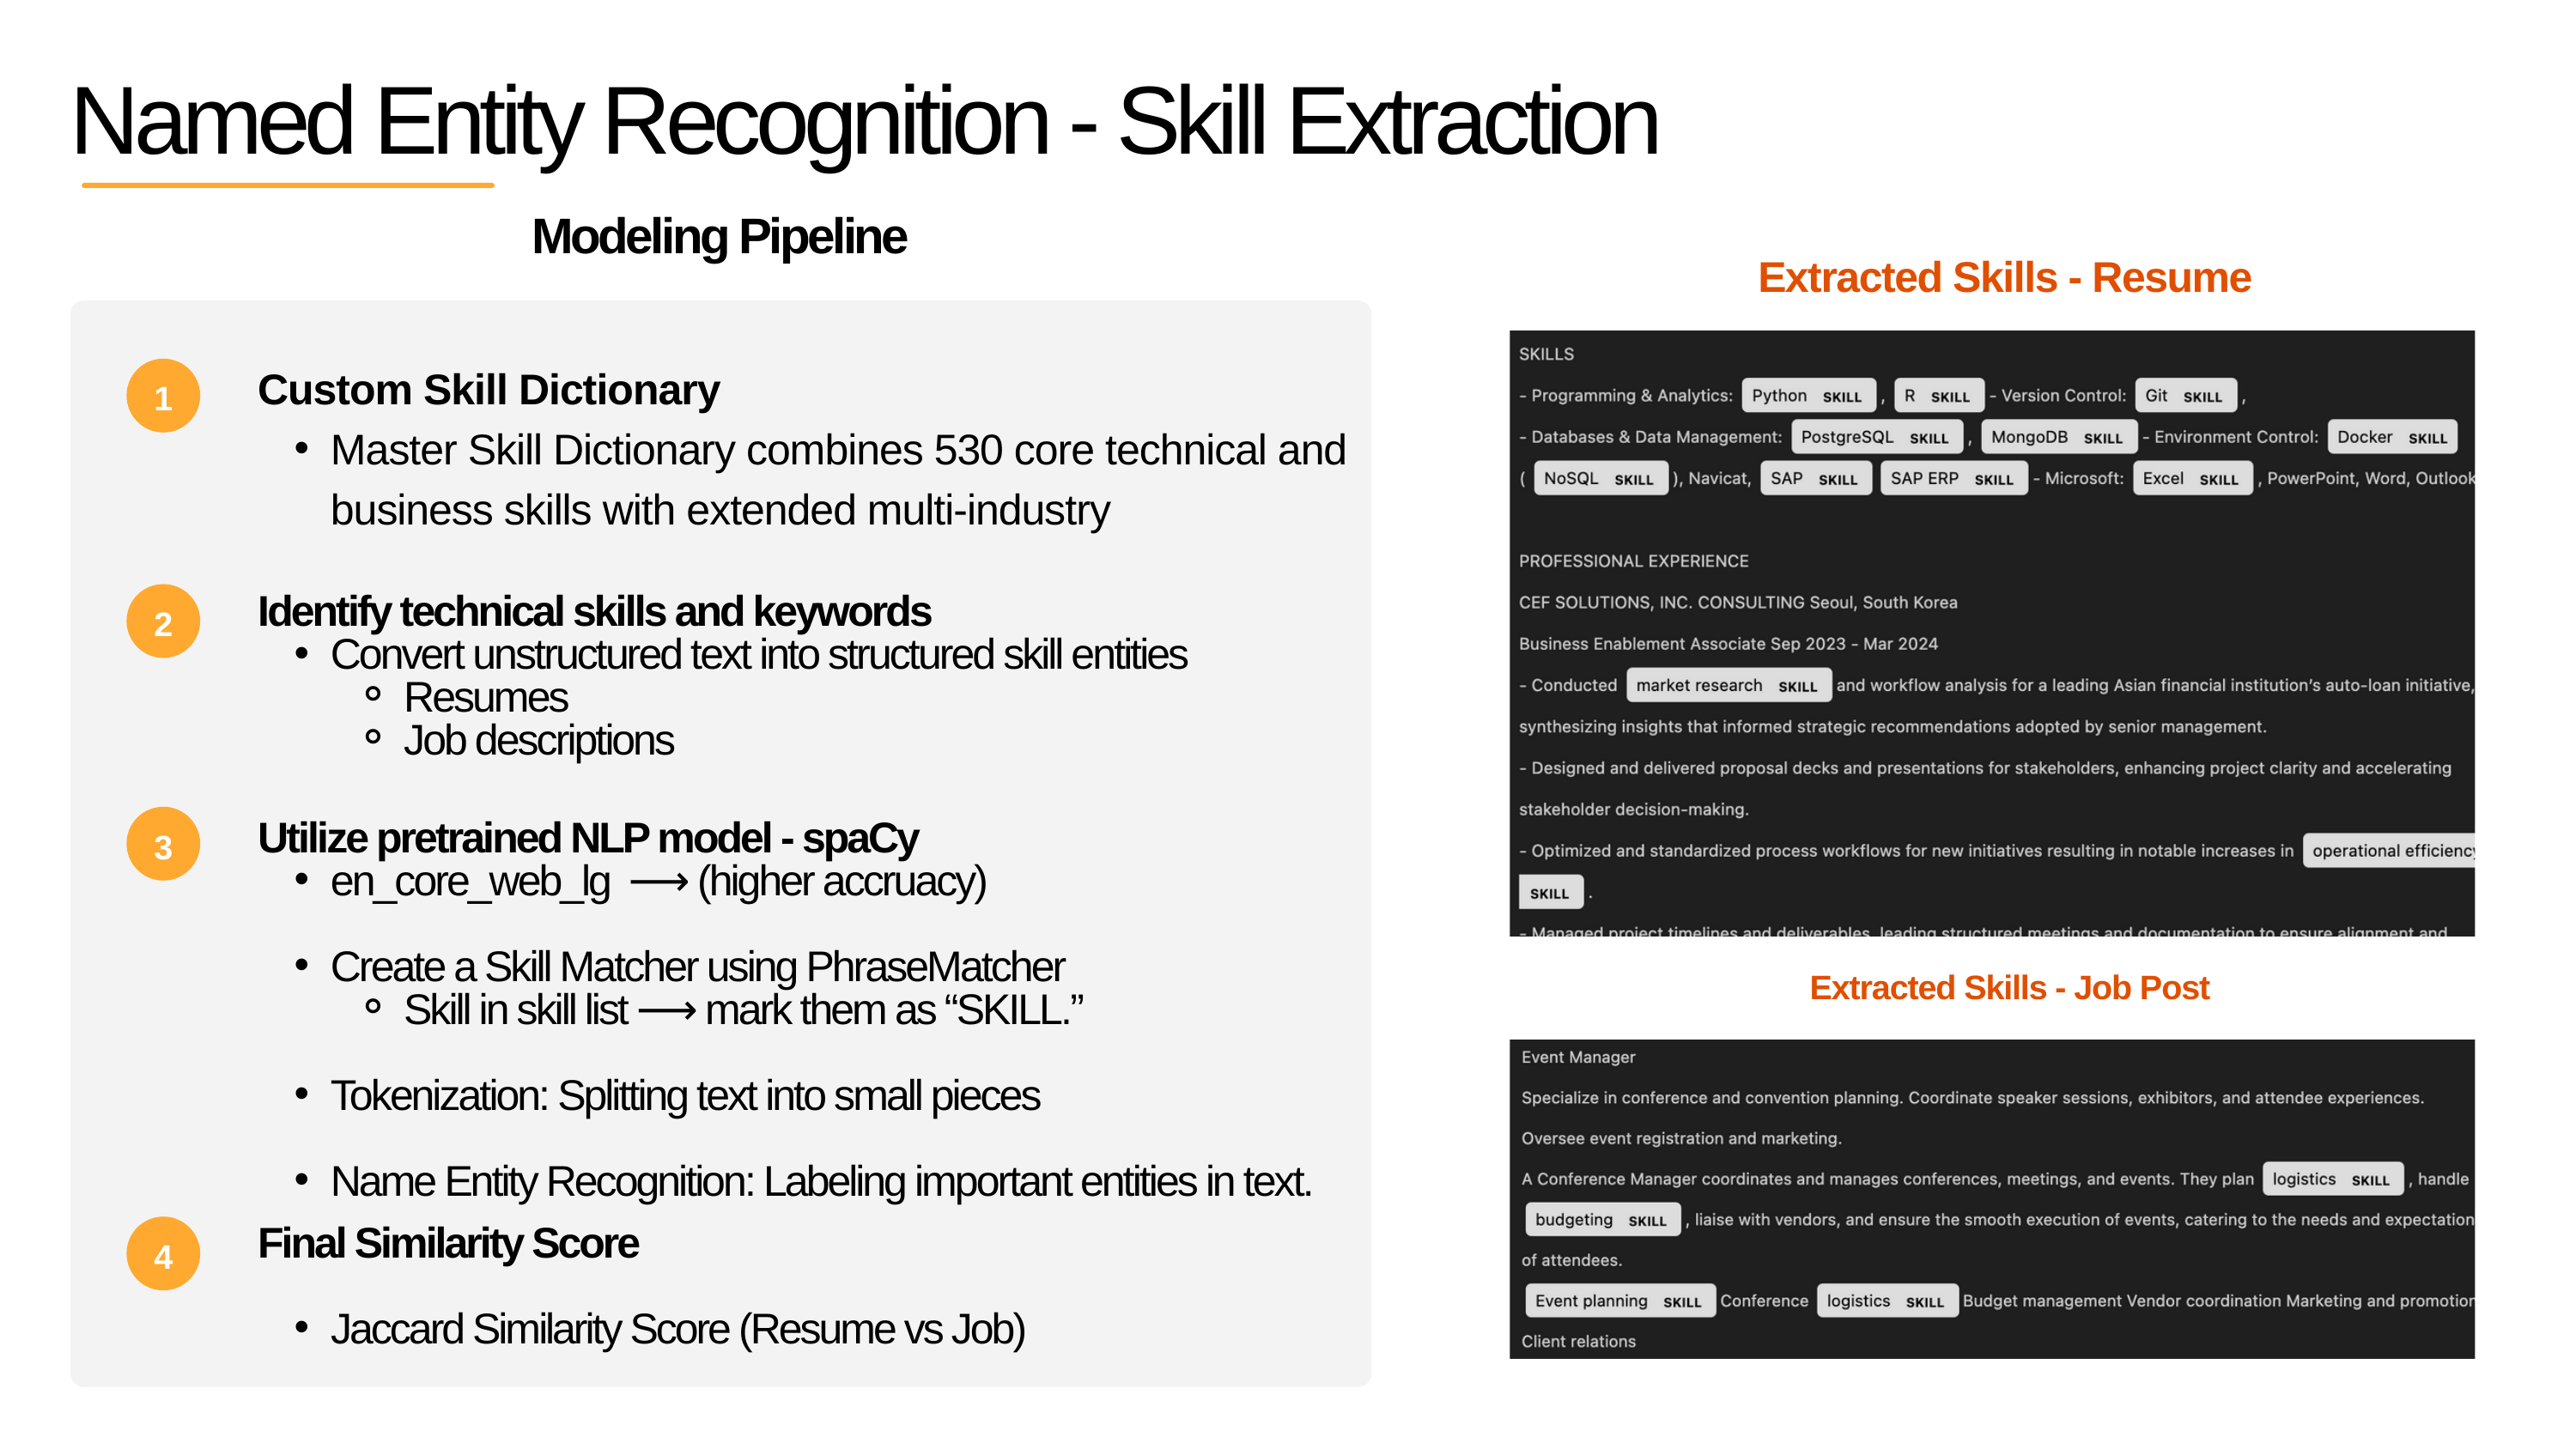

Named Entity Recognition - Skill Extraction

Modeling Pipeline
Extracted Skills - Resume

Custom Skill Dictionary
Master Skill Dictionary combines 530 core technical and business skills with extended multi-industry

1

2
Identify technical skills and keywords
Convert unstructured text into structured skill entities
Resumes
Job descriptions

3
Utilize pretrained NLP model - spaCy
en_core_web_lg  ⟶ (higher accruacy)

Create a Skill Matcher using PhraseMatcher
Skill in skill list ⟶ mark them as “SKILL.”

Tokenization: Splitting text into small pieces

Name Entity Recognition: Labeling important entities in text.
Extracted Skills - Job Post

4
Final Similarity Score

Jaccard Similarity Score (Resume vs Job)